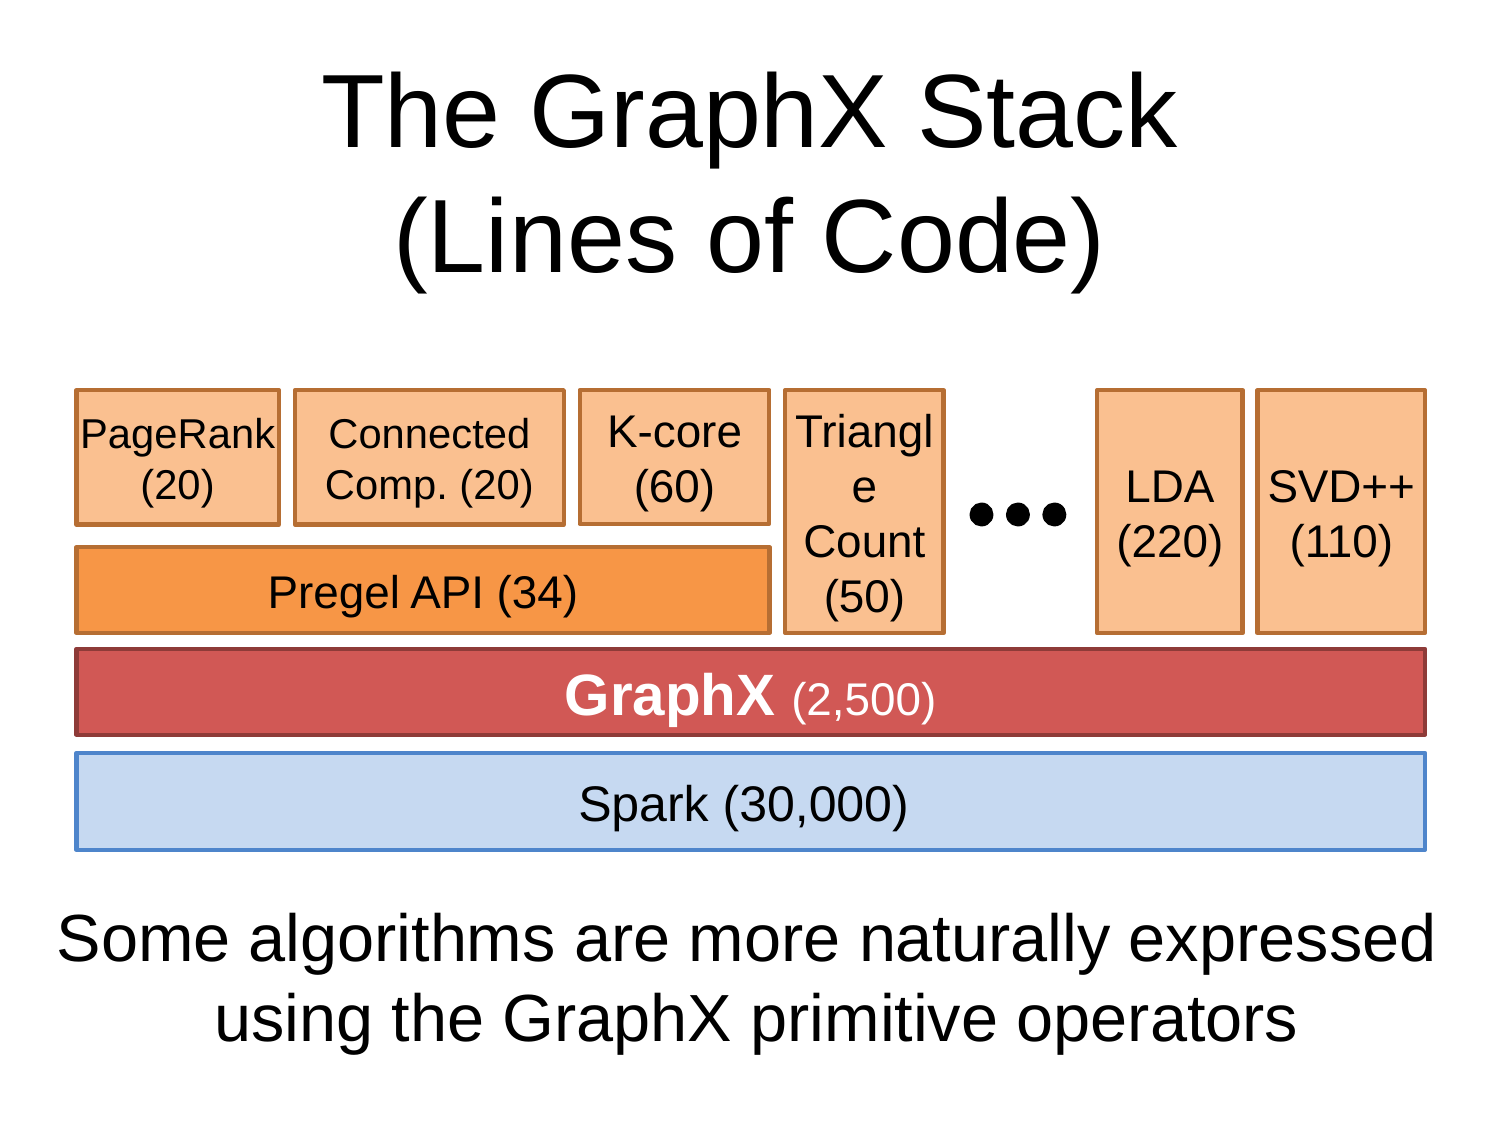

# The GraphX Stack (Lines of Code)
PageRank (20)
Connected Comp. (20)
K-core
(60)
Triangle
Count
(50)
LDA
(220)
SVD++
(110)

Pregel API (34)
GraphX (2,500)
Spark (30,000)
Some algorithms are more naturally expressed
using the GraphX primitive operators